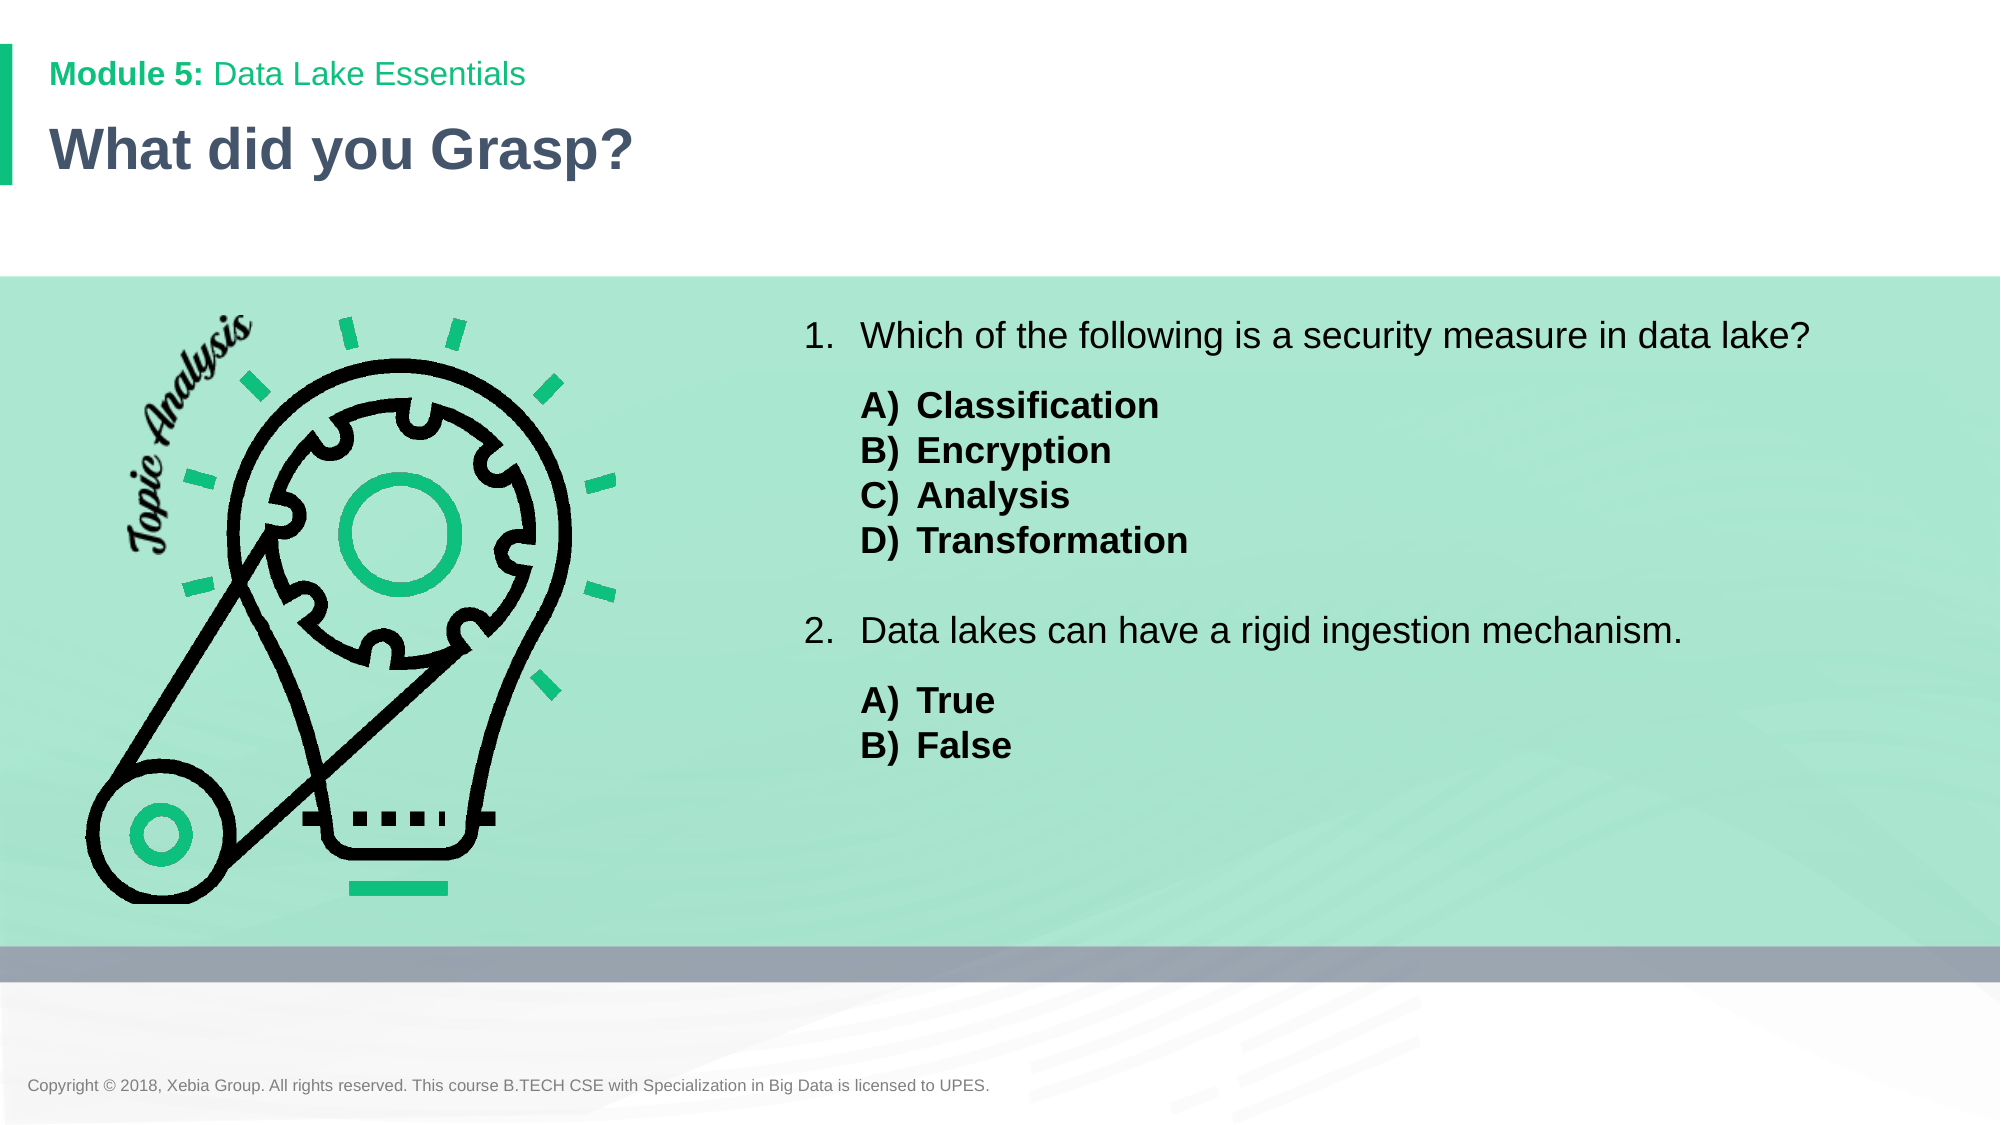

Module 5: Data Lake Essentials
# What did you Grasp?
Which of the following is a security measure in data lake?
Classification
Encryption
Analysis
Transformation

Data lakes can have a rigid ingestion mechanism.
True
False